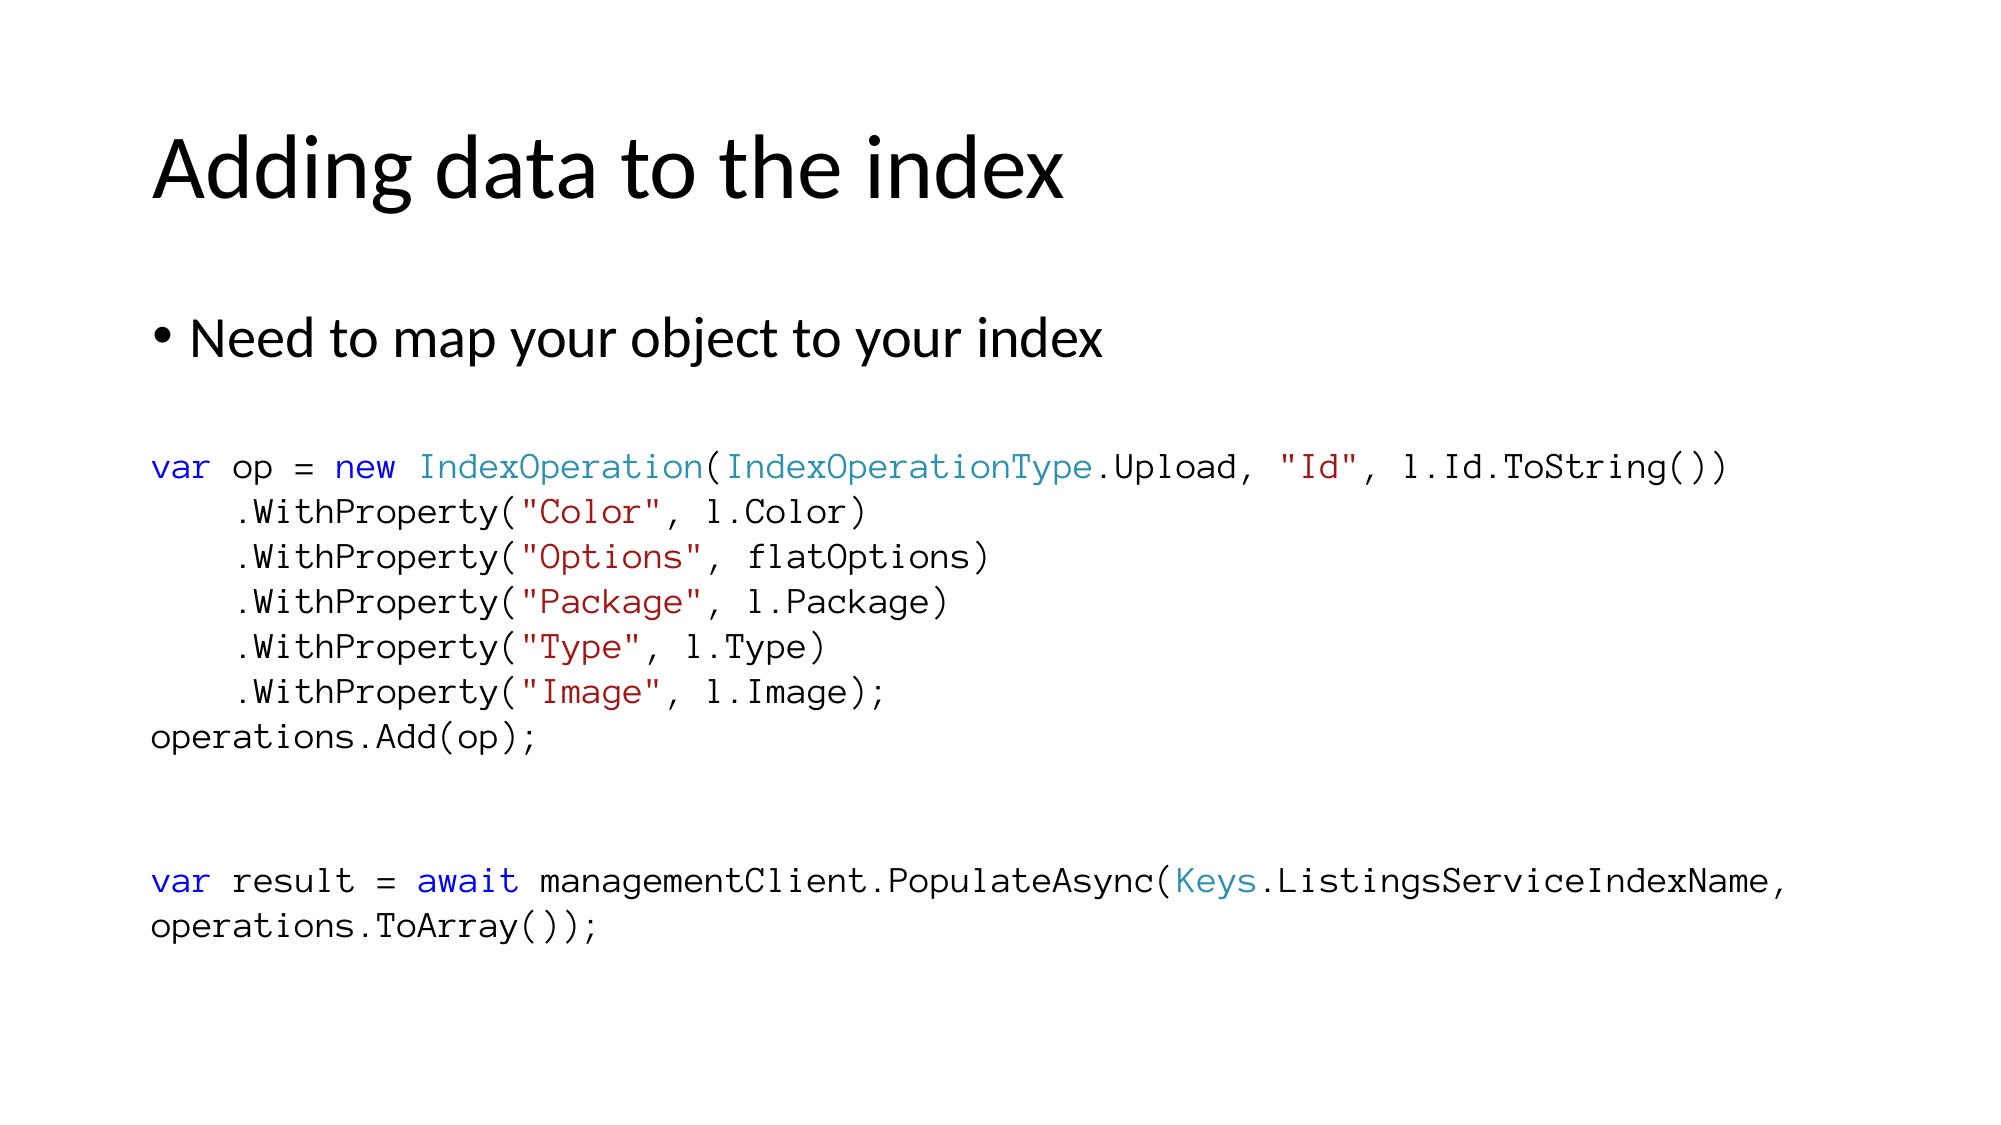

# Adding data to the index
Need to map your object to your index
var op = new IndexOperation(IndexOperationType.Upload, "Id", l.Id.ToString())
    .WithProperty("Color", l.Color)
    .WithProperty("Options", flatOptions)
    .WithProperty("Package", l.Package)
    .WithProperty("Type", l.Type)
    .WithProperty("Image", l.Image);
operations.Add(op);
var result = await managementClient.PopulateAsync(Keys.ListingsServiceIndexName, operations.ToArray());